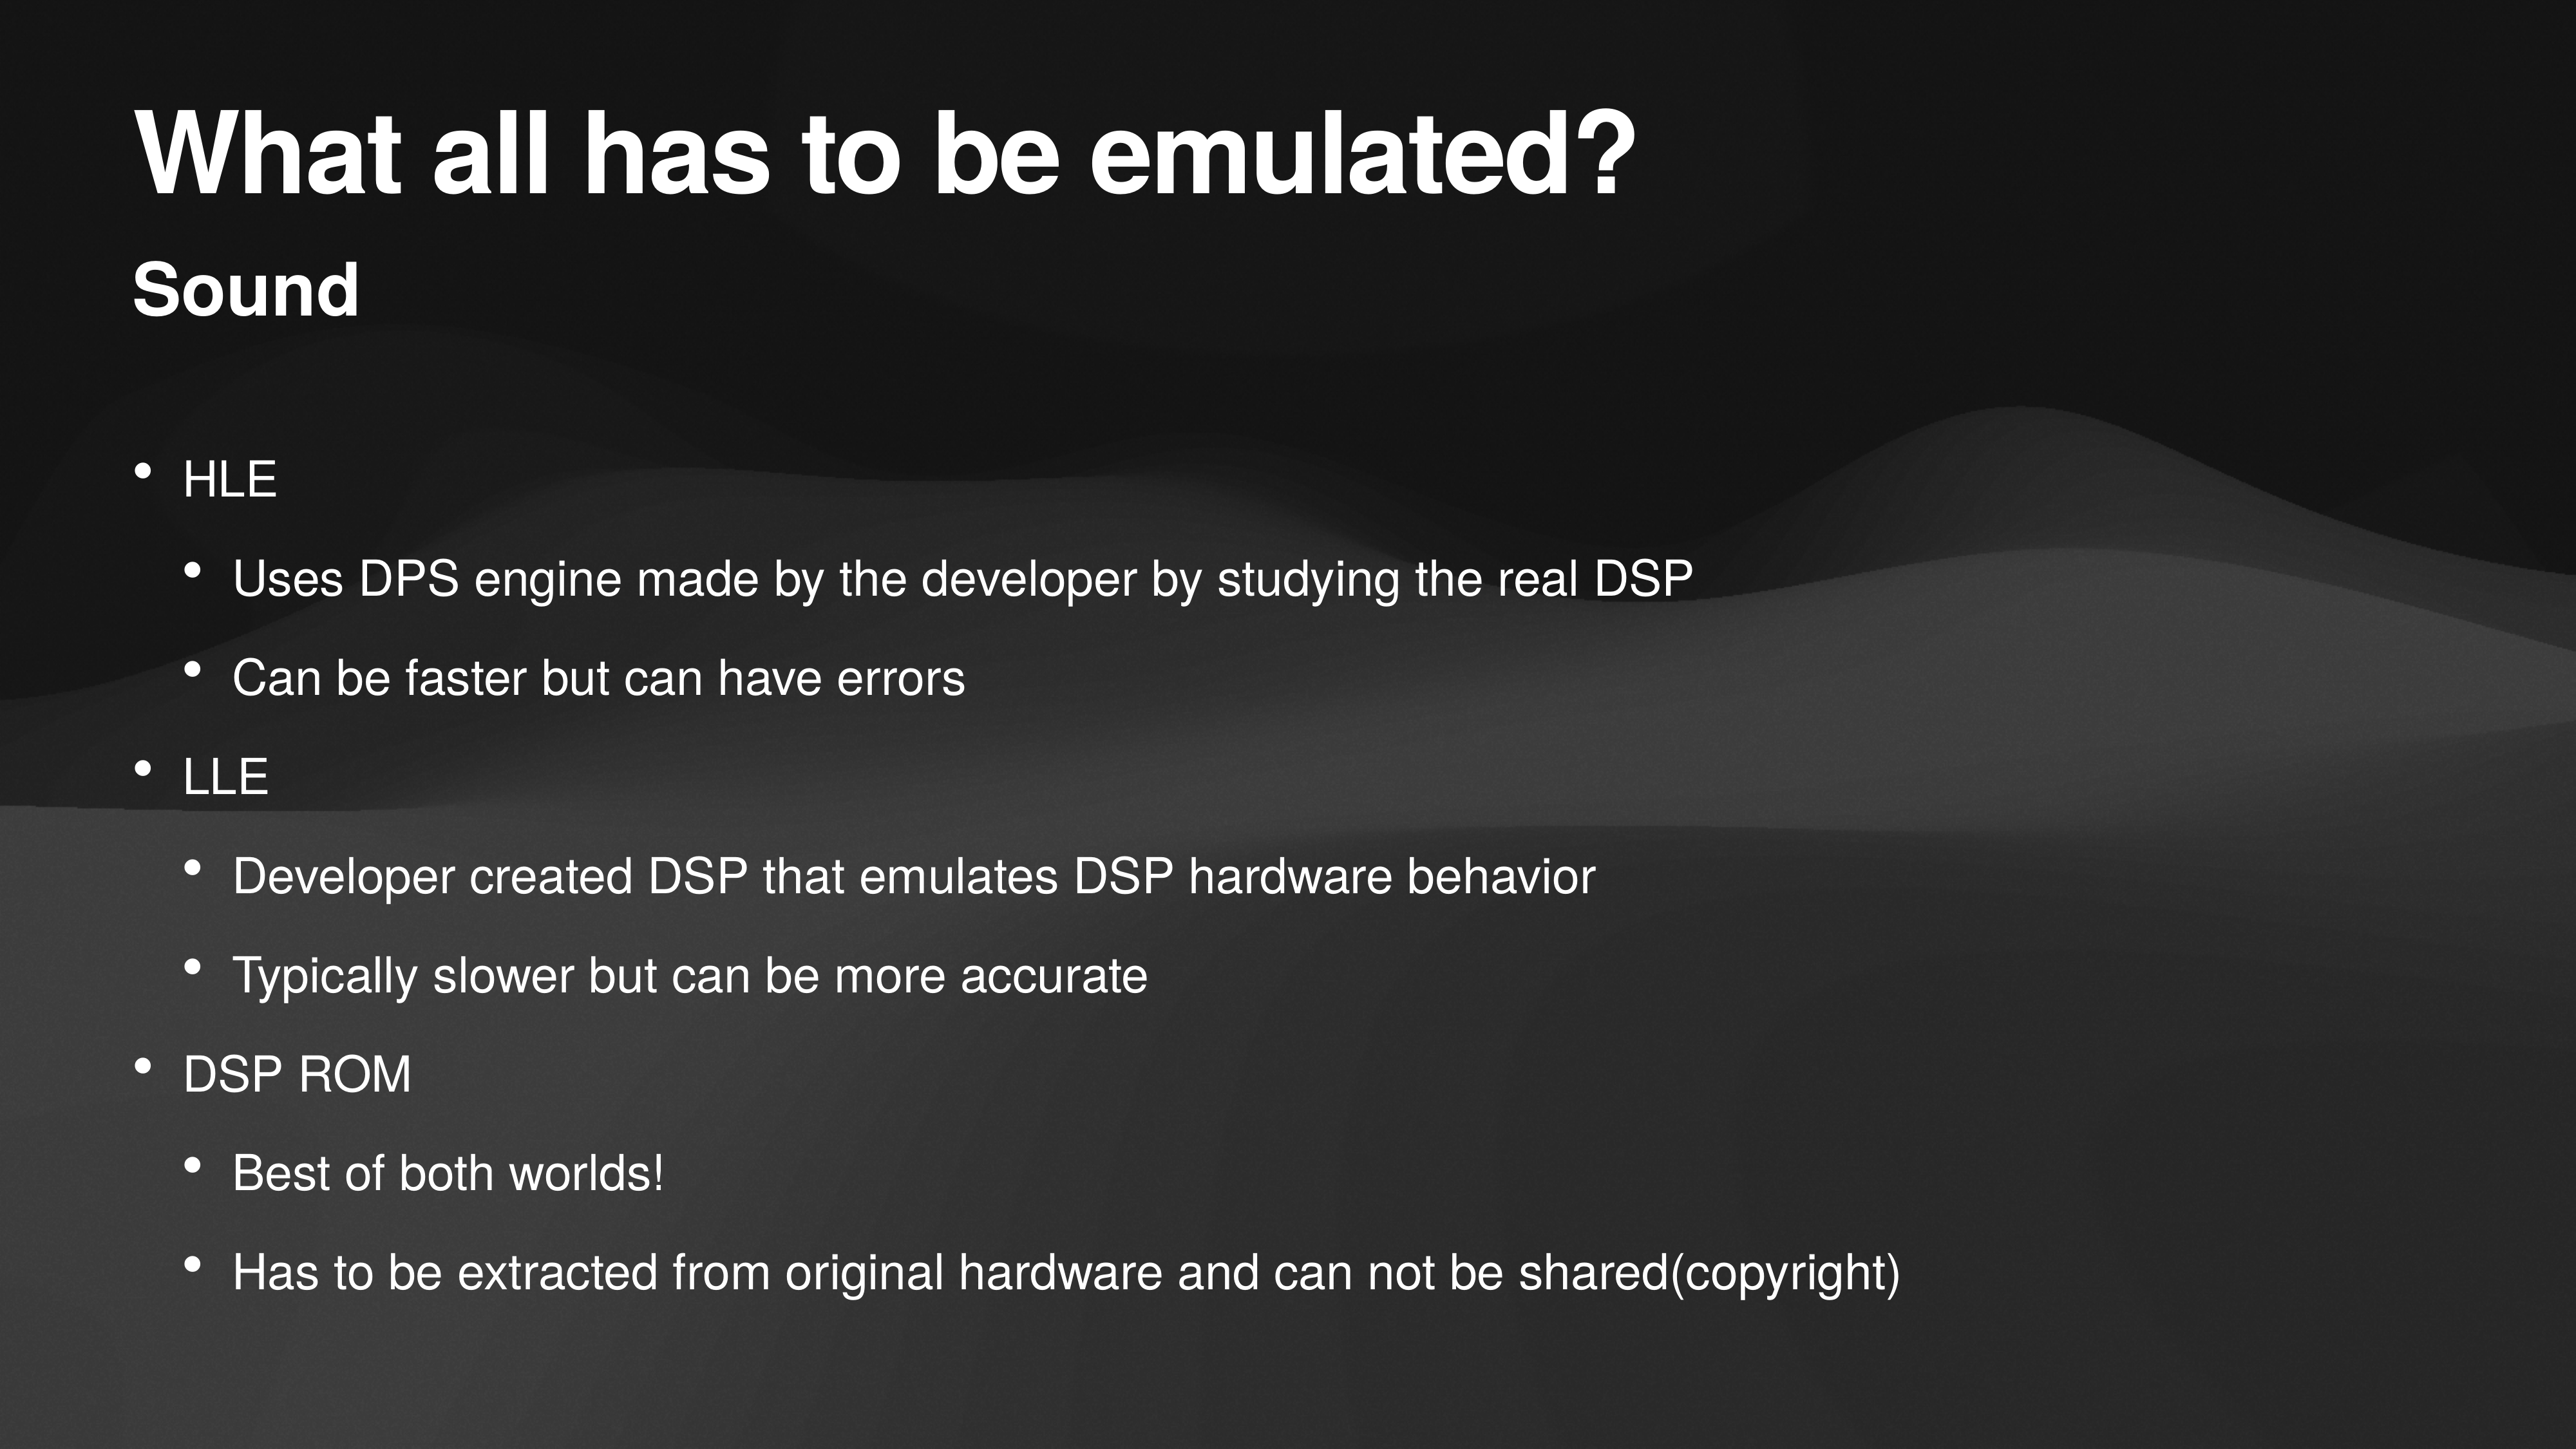

# What all has to be emulated?
Sound
HLE
Uses DPS engine made by the developer by studying the real DSP
Can be faster but can have errors
LLE
Developer created DSP that emulates DSP hardware behavior
Typically slower but can be more accurate
DSP ROM
Best of both worlds!
Has to be extracted from original hardware and can not be shared(copyright)